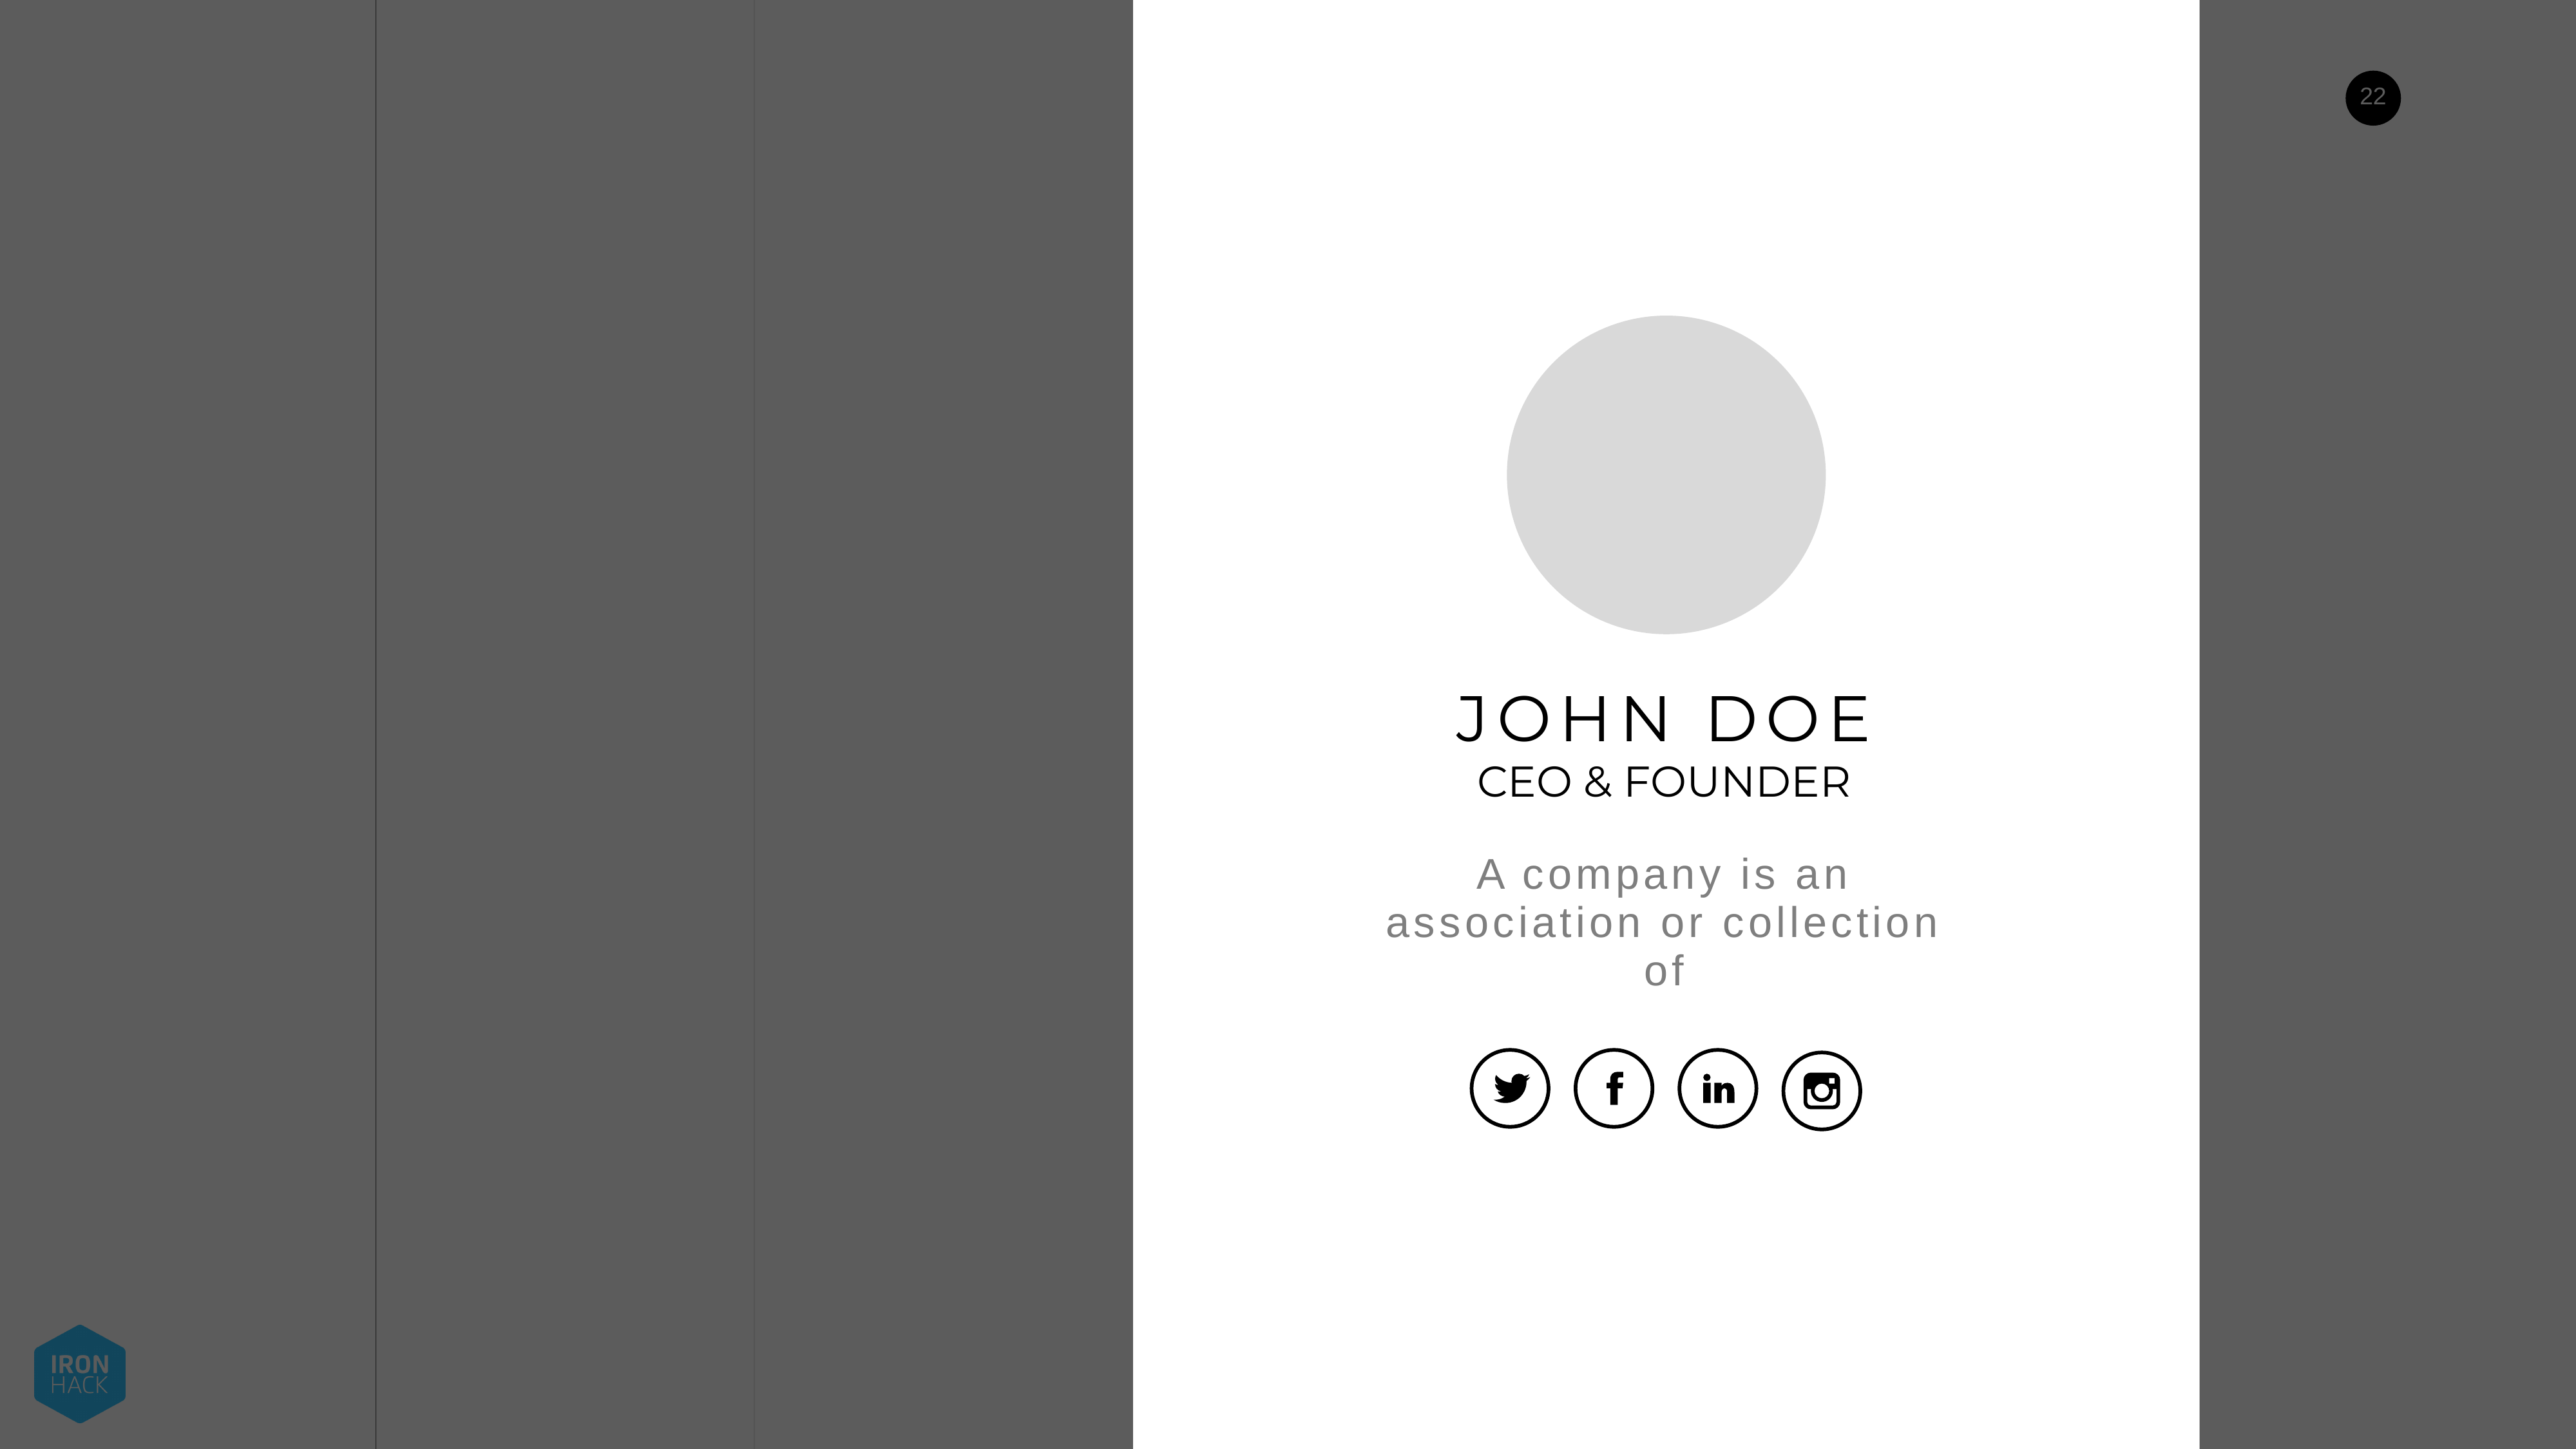

JOHN DOE
CEO & FOUNDER
A company is an association or collection of